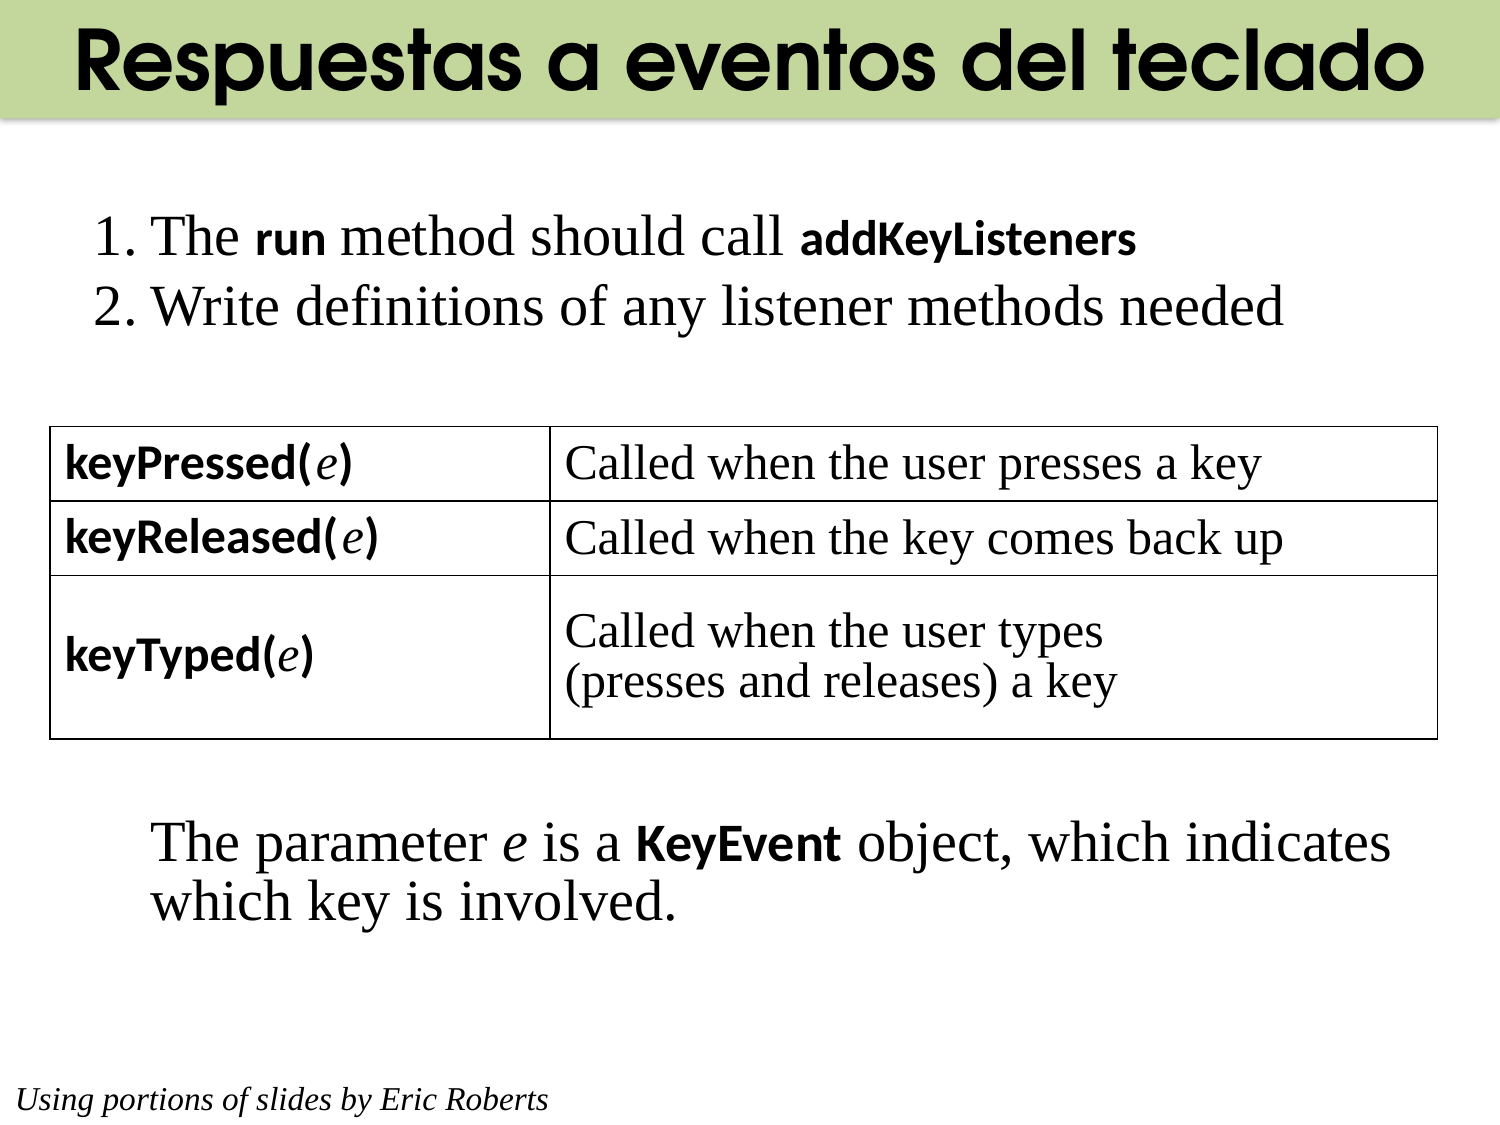

Respuestas a eventos del teclado
1.	The run method should call addKeyListeners
2.	Write definitions of any listener methods needed
keyPressed( e)
Called when the user presses a key
keyReleased( e)
Called when the key comes back up
keyTyped(e)
Called when the user types
(presses and releases) a key
	The parameter e is a KeyEvent object, which indicates which key is involved.
Using portions of slides by Eric Roberts